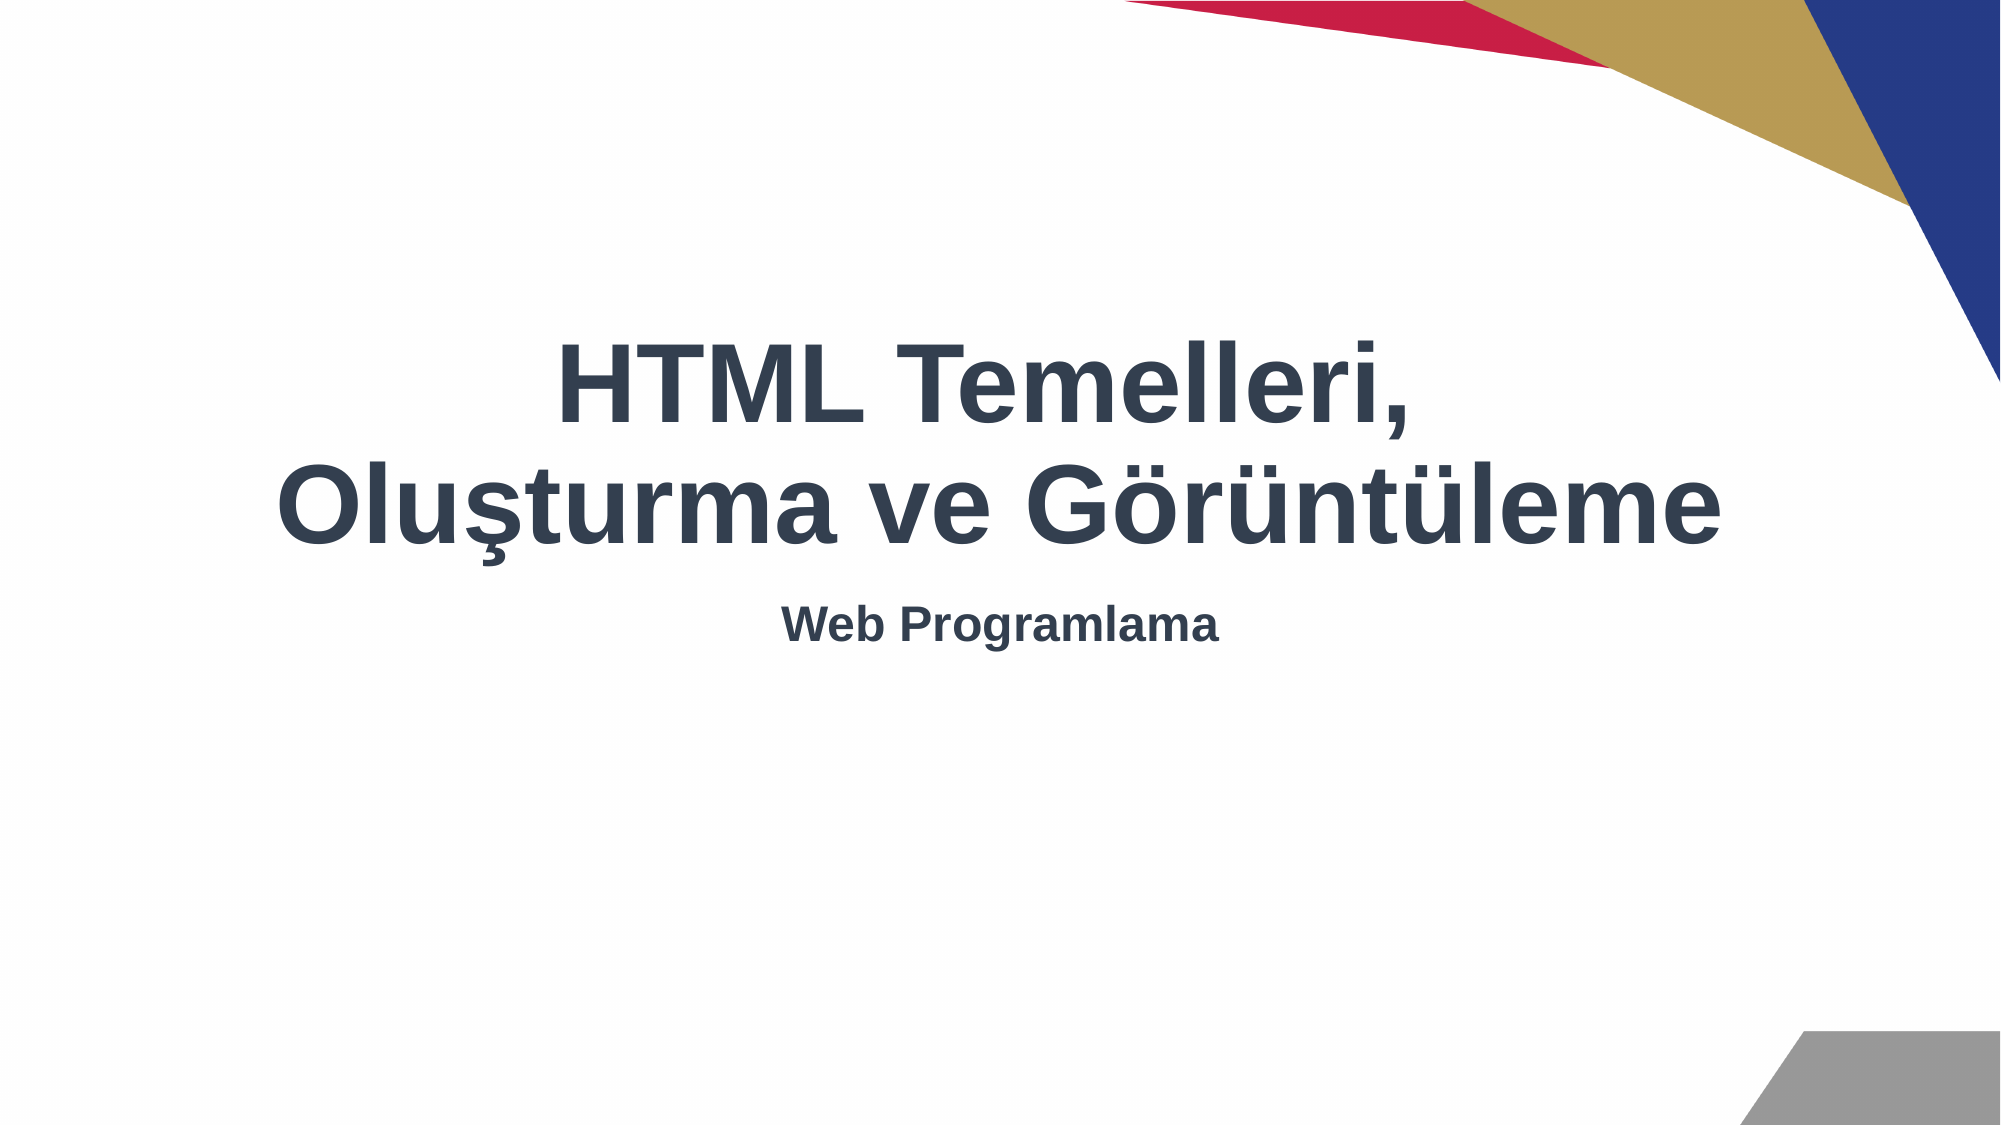

# HTML Temelleri, Oluşturma ve Görüntüleme
Web Programlama